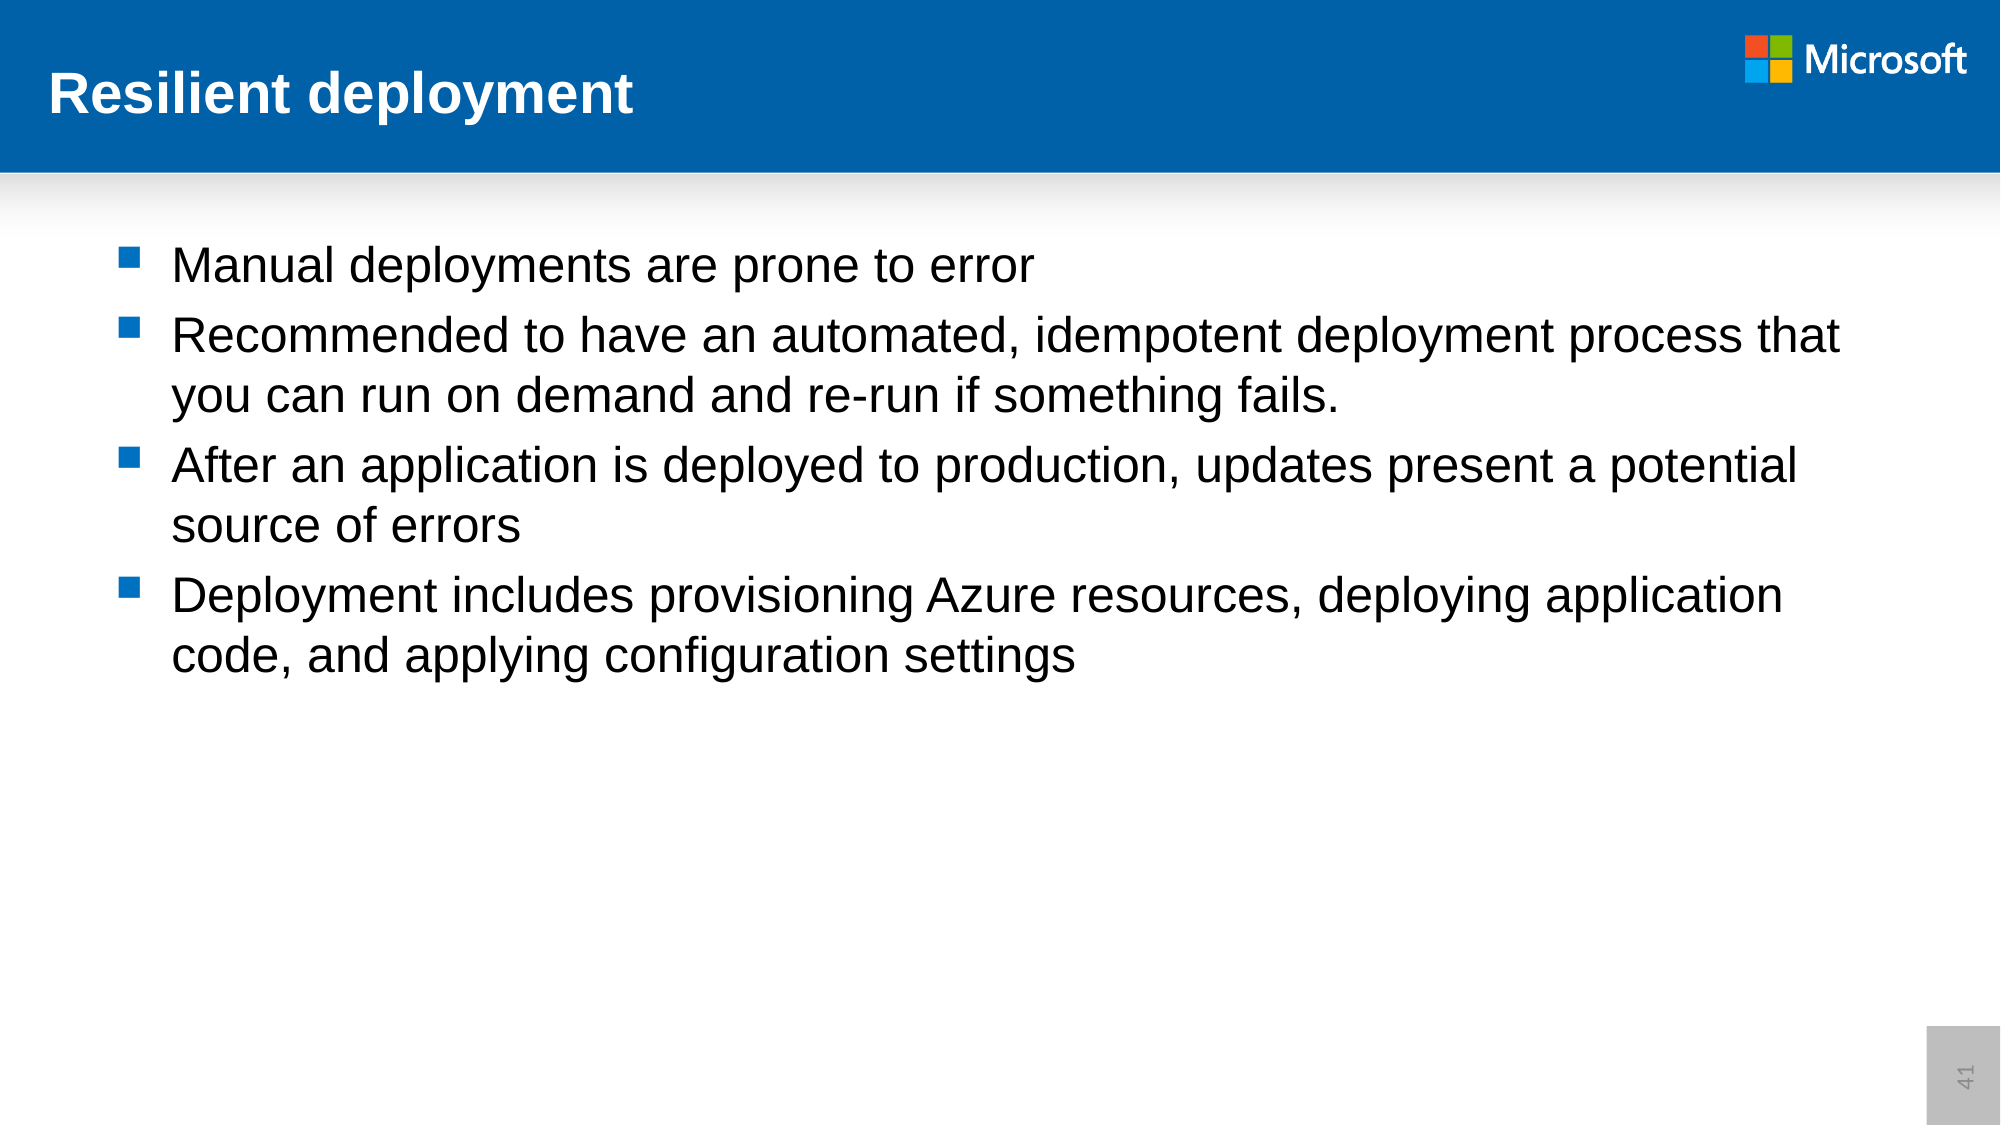

# Resilient deployment
Manual deployments are prone to error
Recommended to have an automated, idempotent deployment process that you can run on demand and re-run if something fails.
After an application is deployed to production, updates present a potential source of errors
Deployment includes provisioning Azure resources, deploying application code, and applying configuration settings